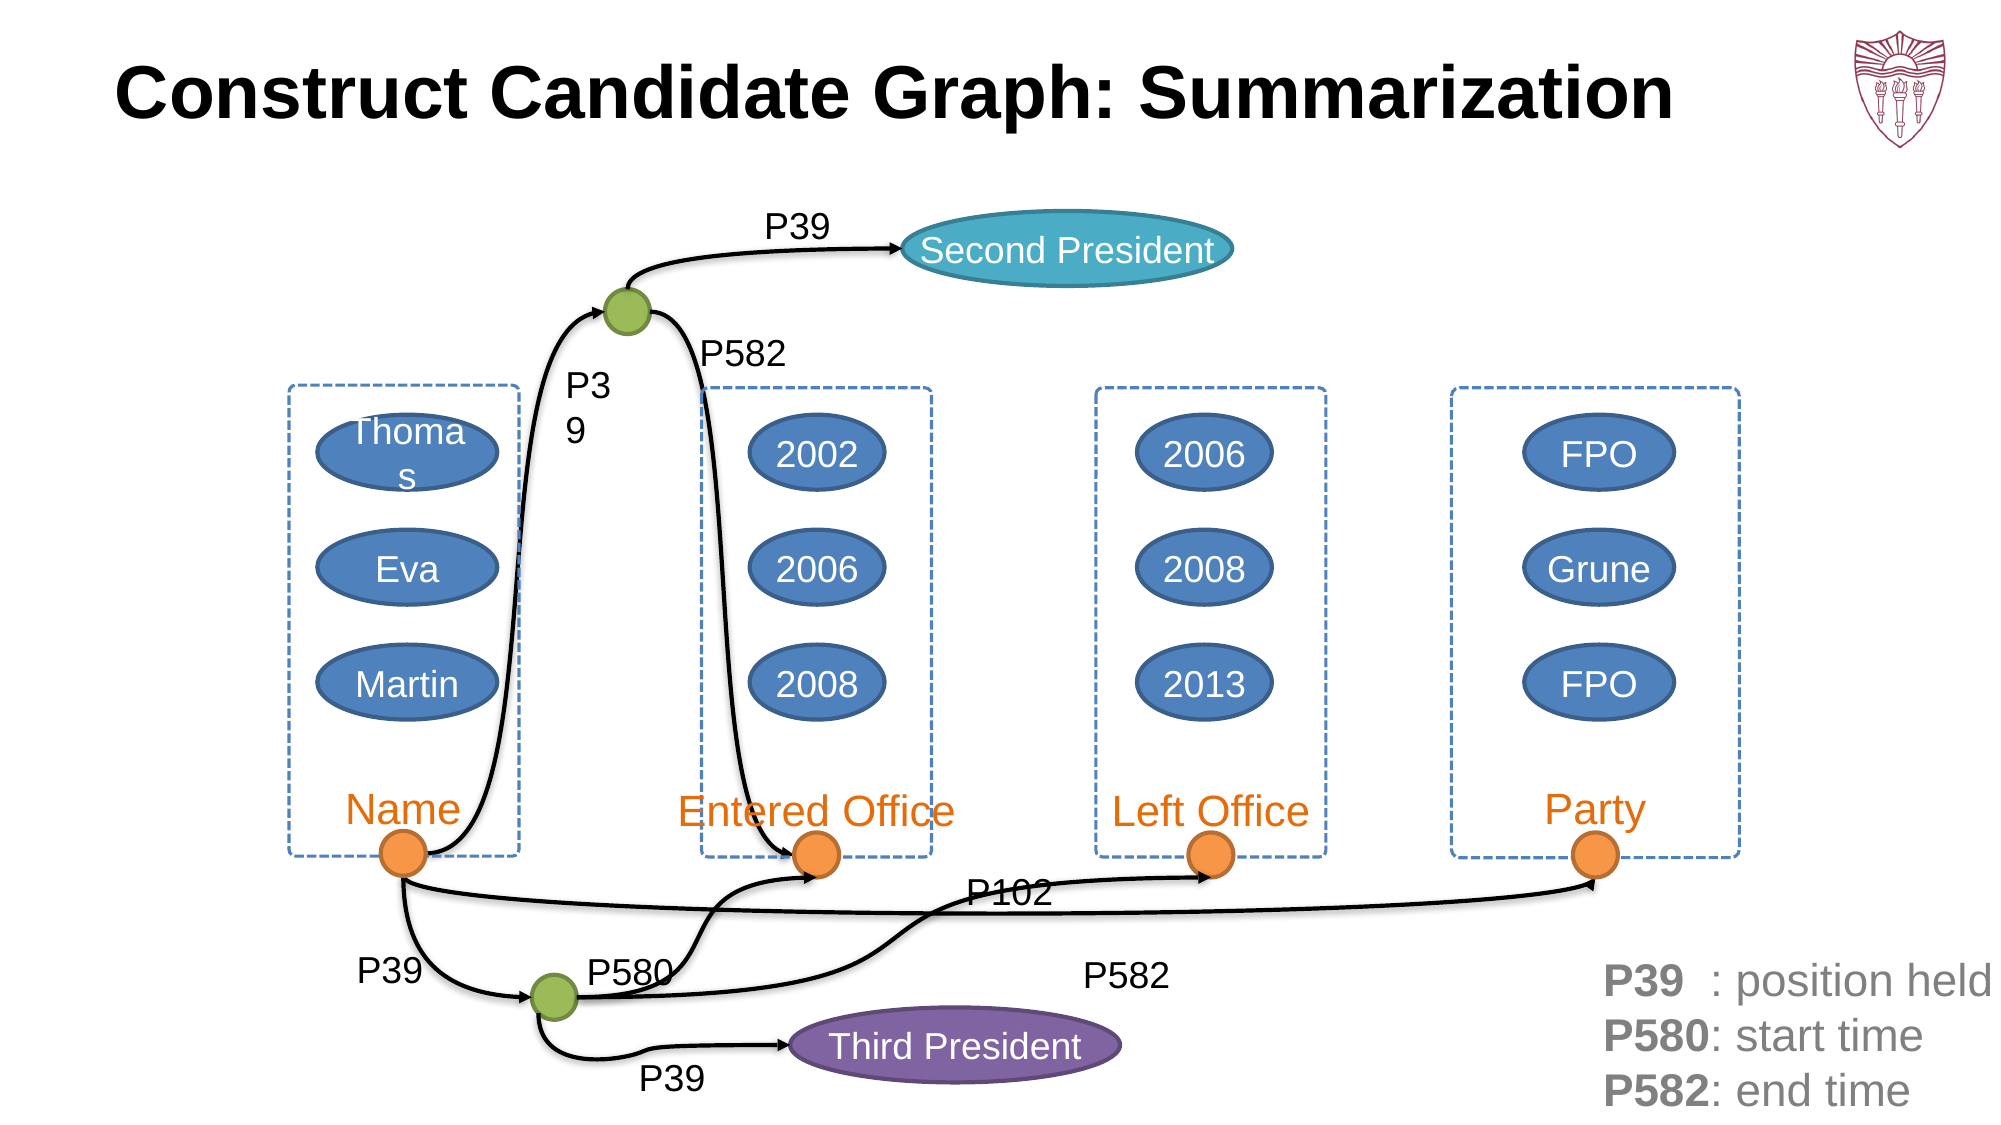

# Construct Candidate Graph: Summarization
P39
Second President

P582
P39

Entered Office

Left Office

Party

Thomas
2002
2006
FPO
Eva
2006
2008
Grune
Martin
2008
2013
FPO
Name

P102
P580
P582
P39
P39  : position held
P580: start time
P582: end time

Third President
P39